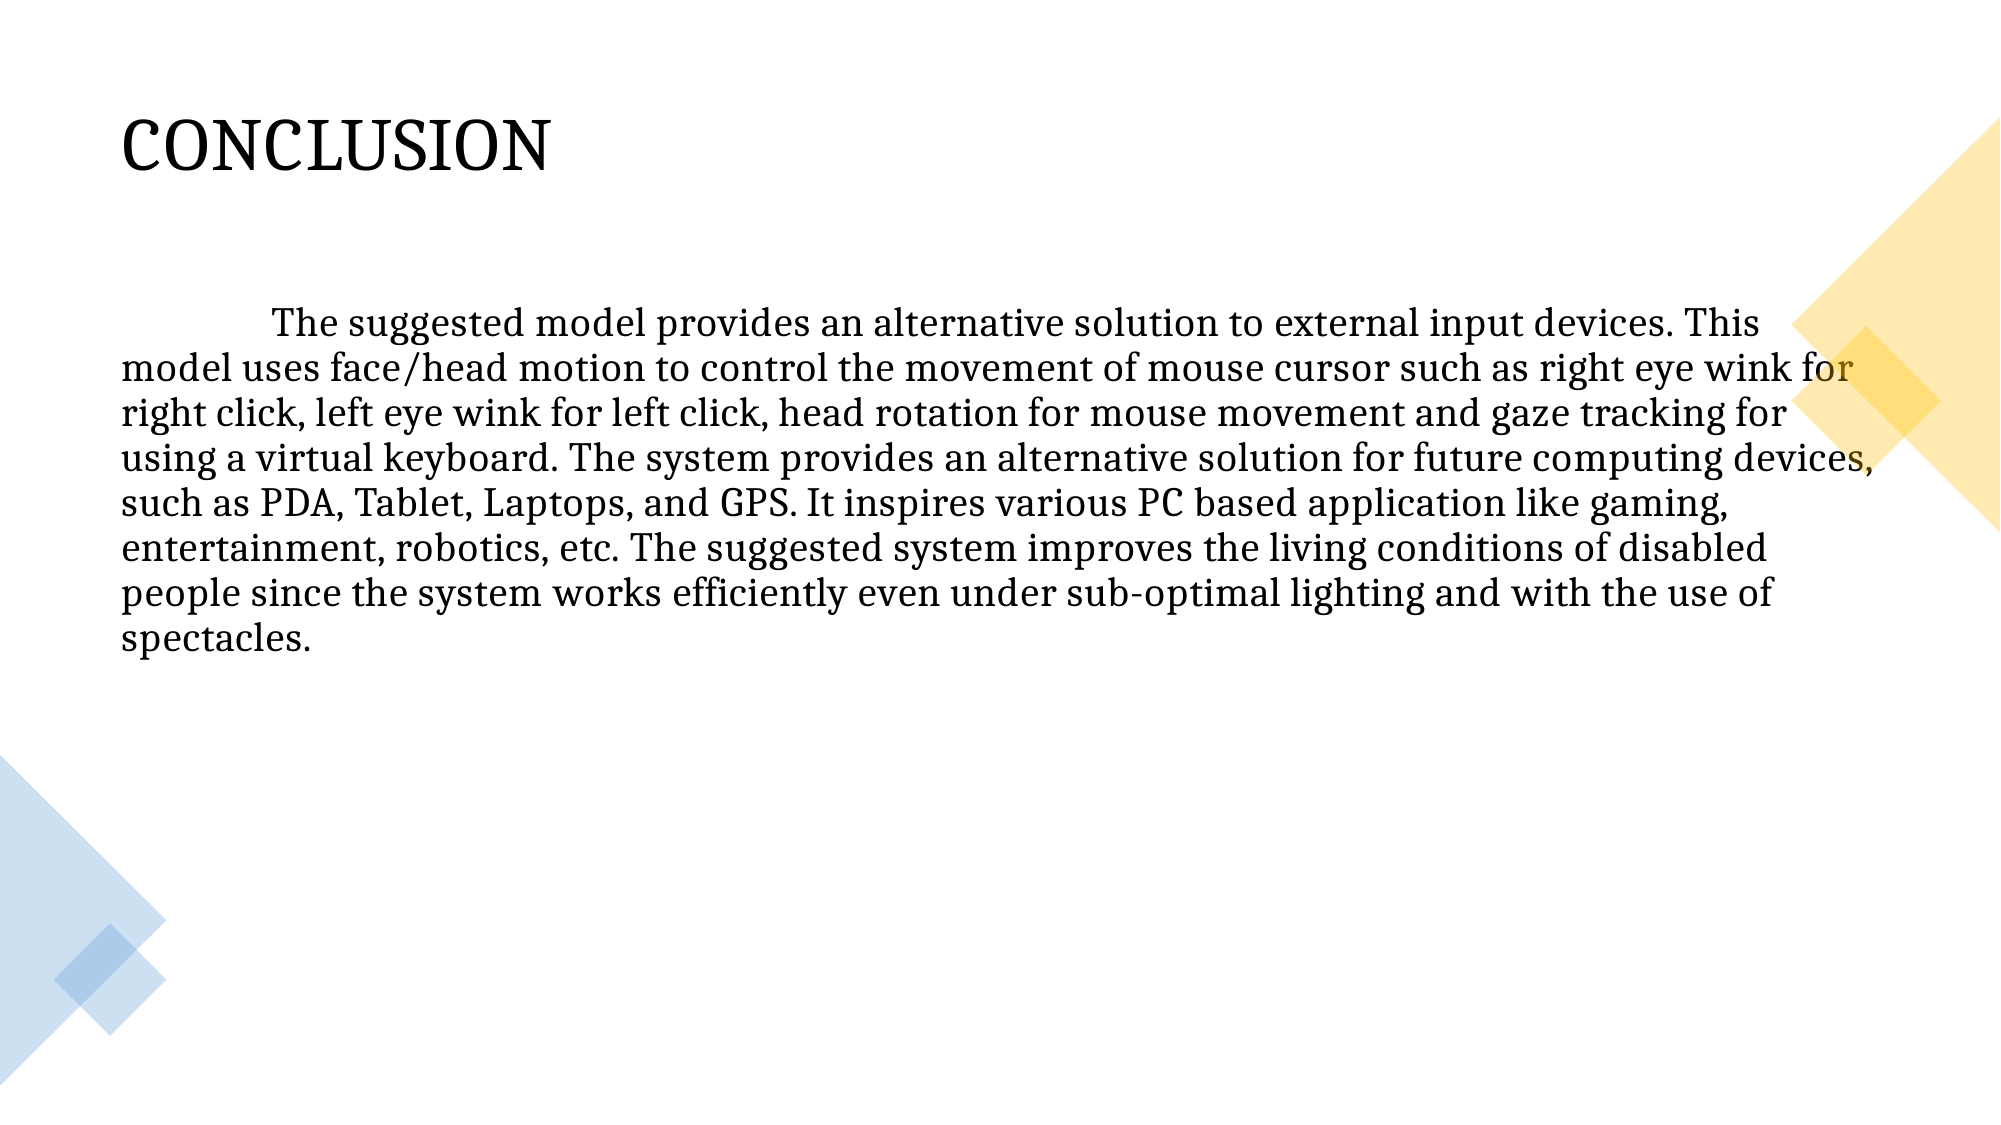

# CONCLUSION

	The suggested model provides an alternative solution to external input devices. This model uses face/head motion to control the movement of mouse cursor such as right eye wink for right click, left eye wink for left click, head rotation for mouse movement and gaze tracking for using a virtual keyboard. The system provides an alternative solution for future computing devices, such as PDA, Tablet, Laptops, and GPS. It inspires various PC based application like gaming, entertainment, robotics, etc. The suggested system improves the living conditions of disabled people since the system works efficiently even under sub-optimal lighting and with the use of spectacles.